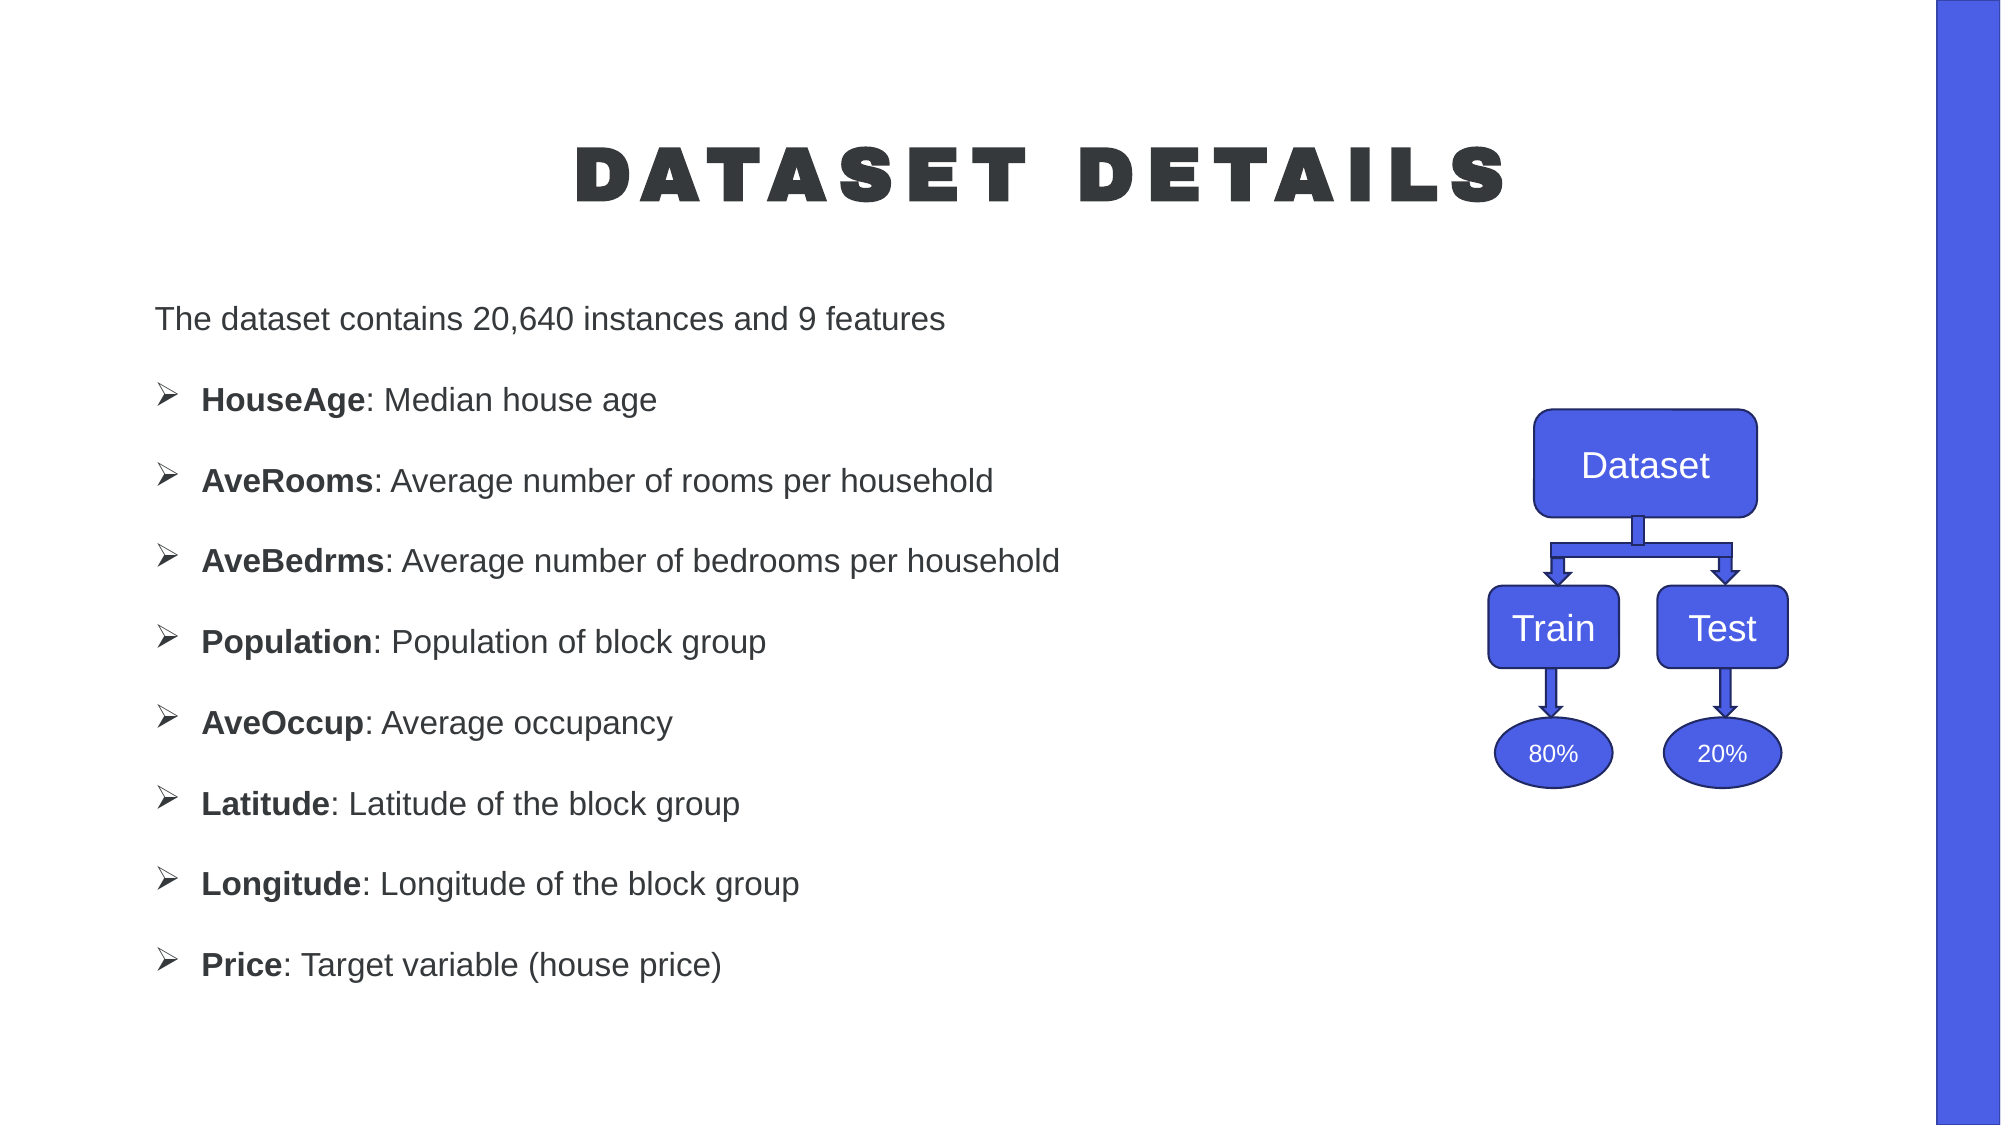

# Dataset Details
The dataset contains 20,640 instances and 9 features
HouseAge: Median house age
AveRooms: Average number of rooms per household
AveBedrms: Average number of bedrooms per household
Population: Population of block group
AveOccup: Average occupancy
Latitude: Latitude of the block group
Longitude: Longitude of the block group
Price: Target variable (house price)
Dataset

Train
Test

80%
20%
5